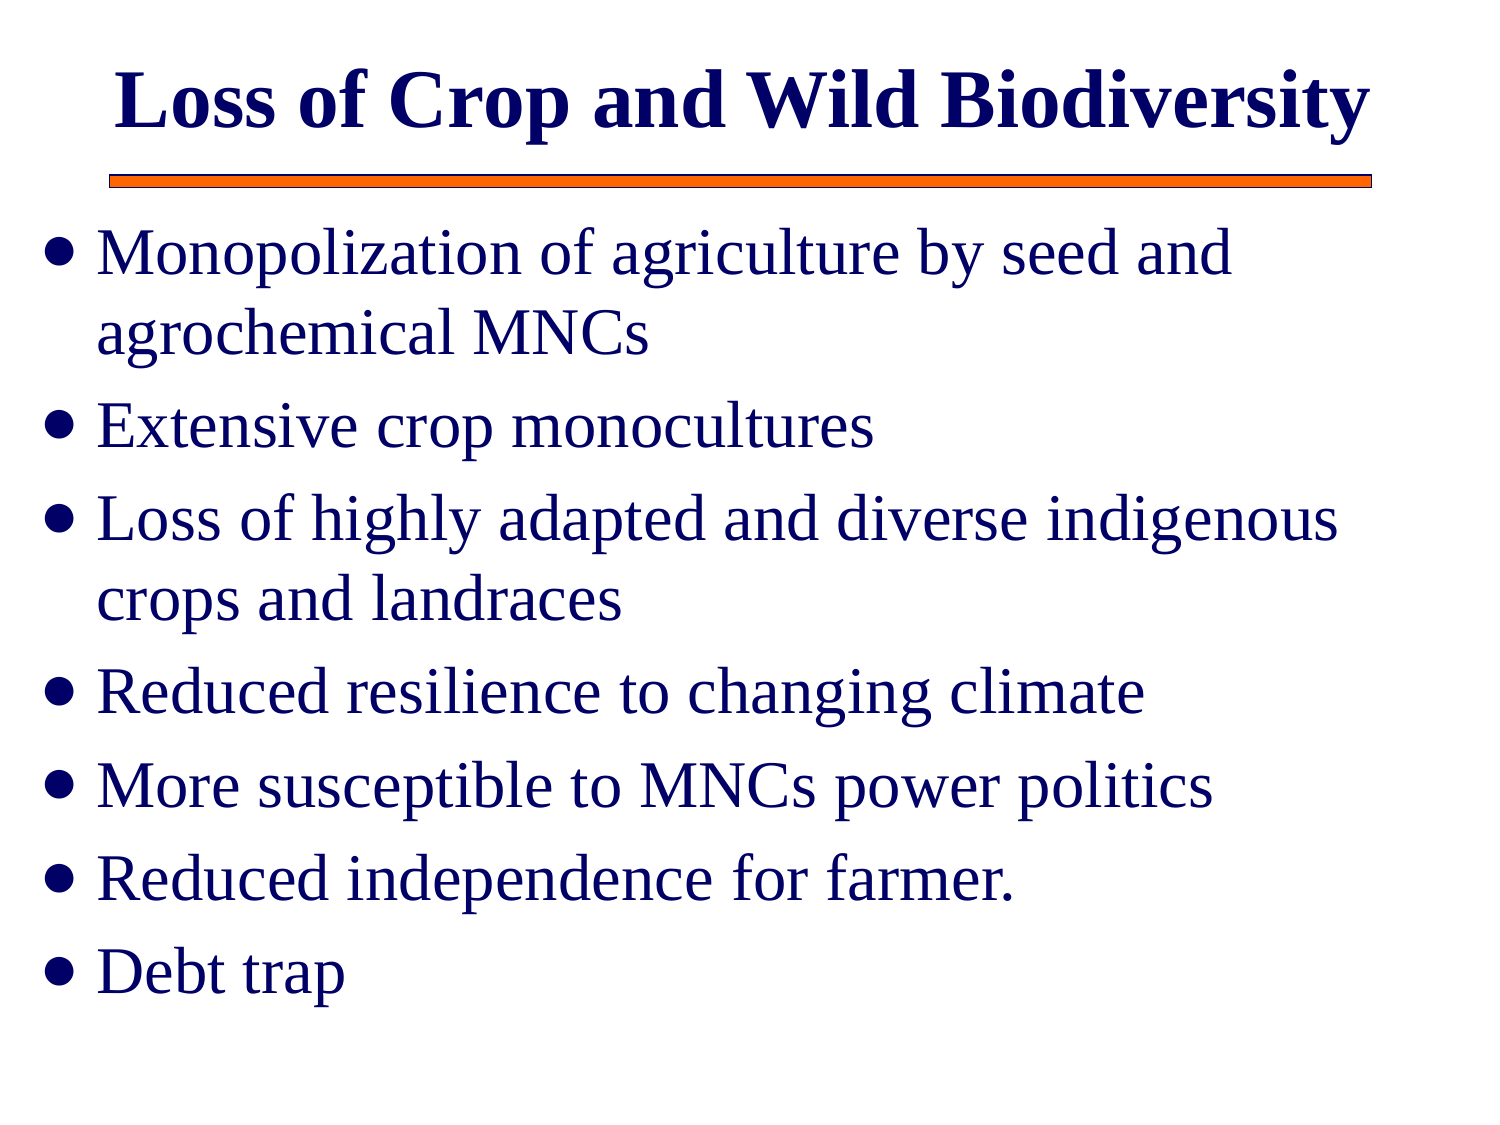

# Loss of Crop and Wild Biodiversity
Monopolization of agriculture by seed and agrochemical MNCs
Extensive crop monocultures
Loss of highly adapted and diverse indigenous crops and landraces
Reduced resilience to changing climate
More susceptible to MNCs power politics
Reduced independence for farmer.
Debt trap